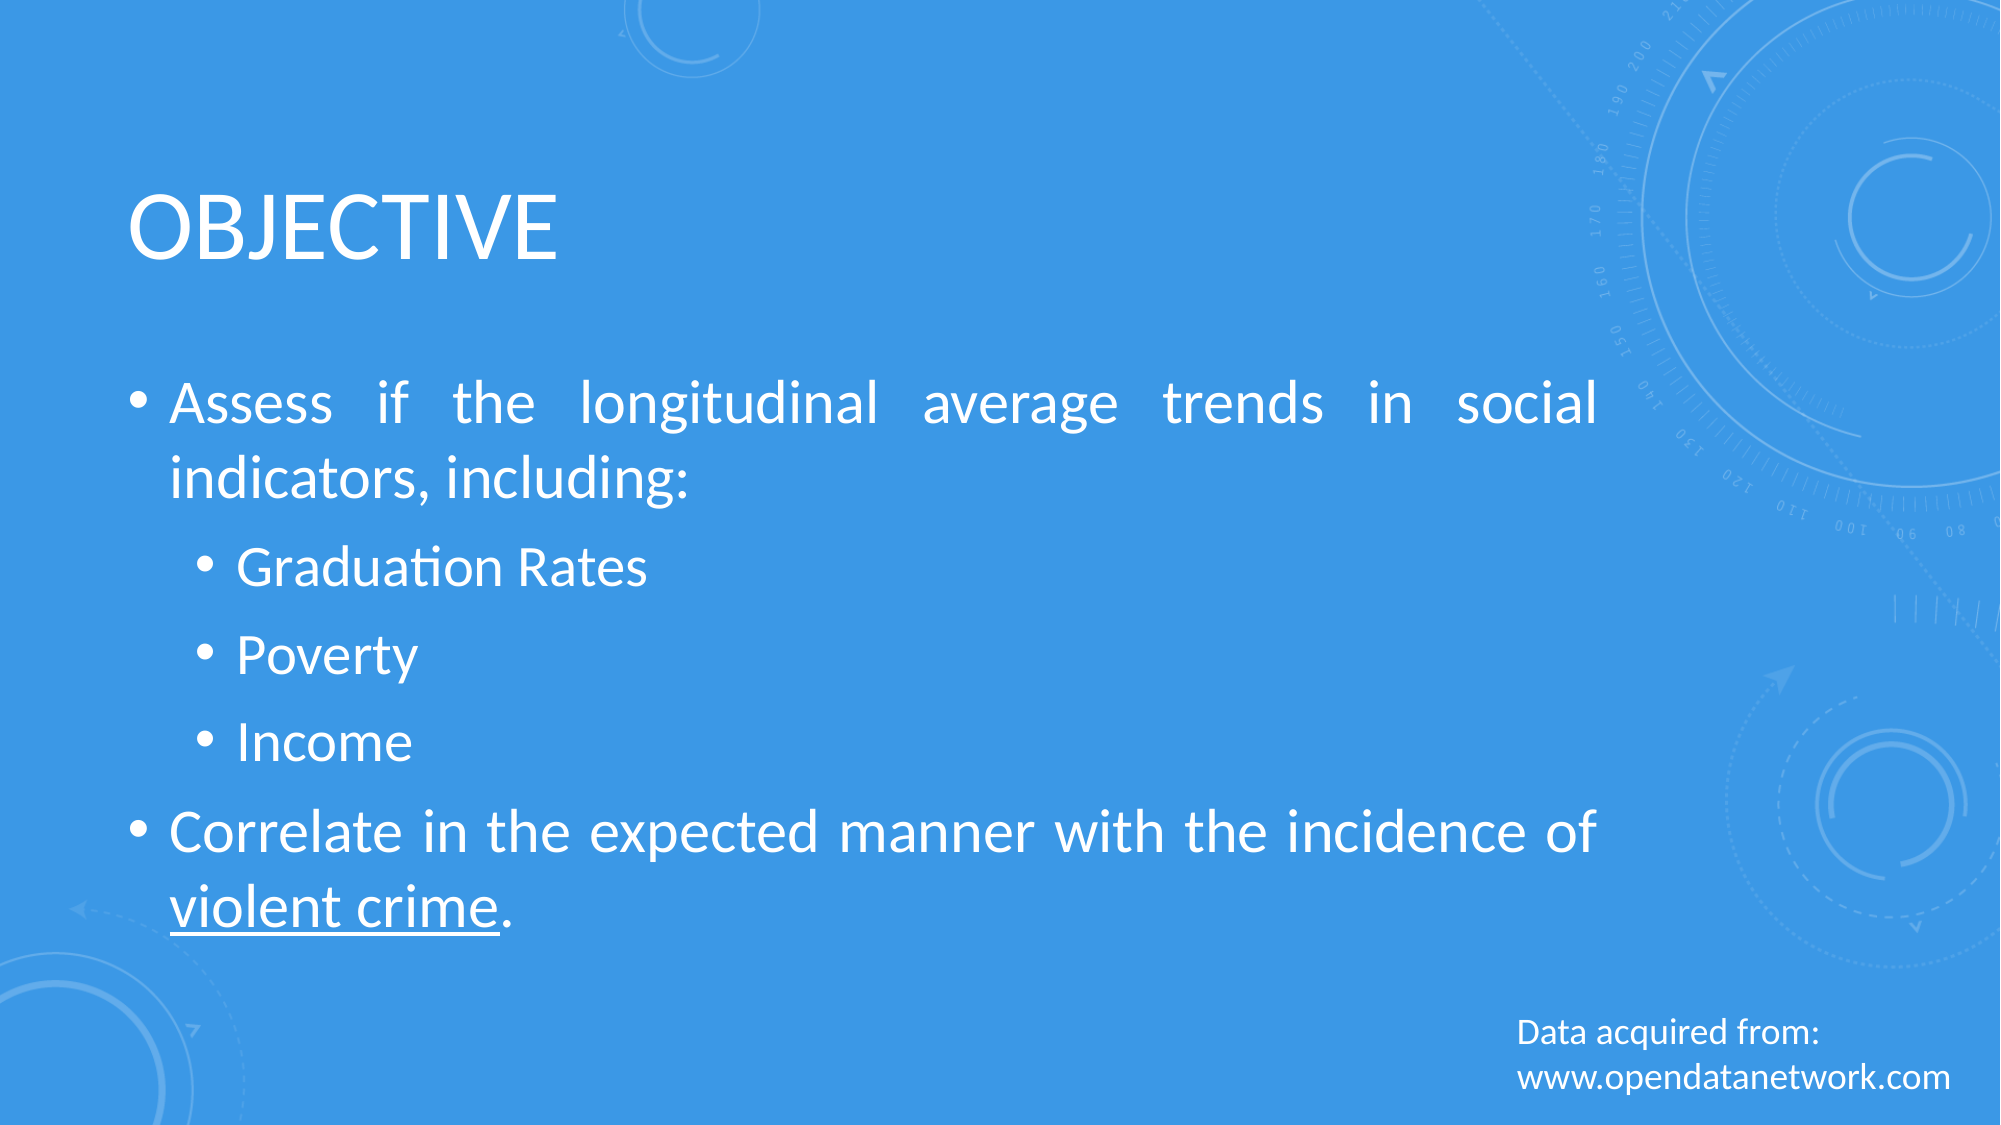

# Objective
Assess if the longitudinal average trends in social indicators, including:
Graduation Rates
Poverty
Income
Correlate in the expected manner with the incidence of violent crime.
Data acquired from:
www.opendatanetwork.com